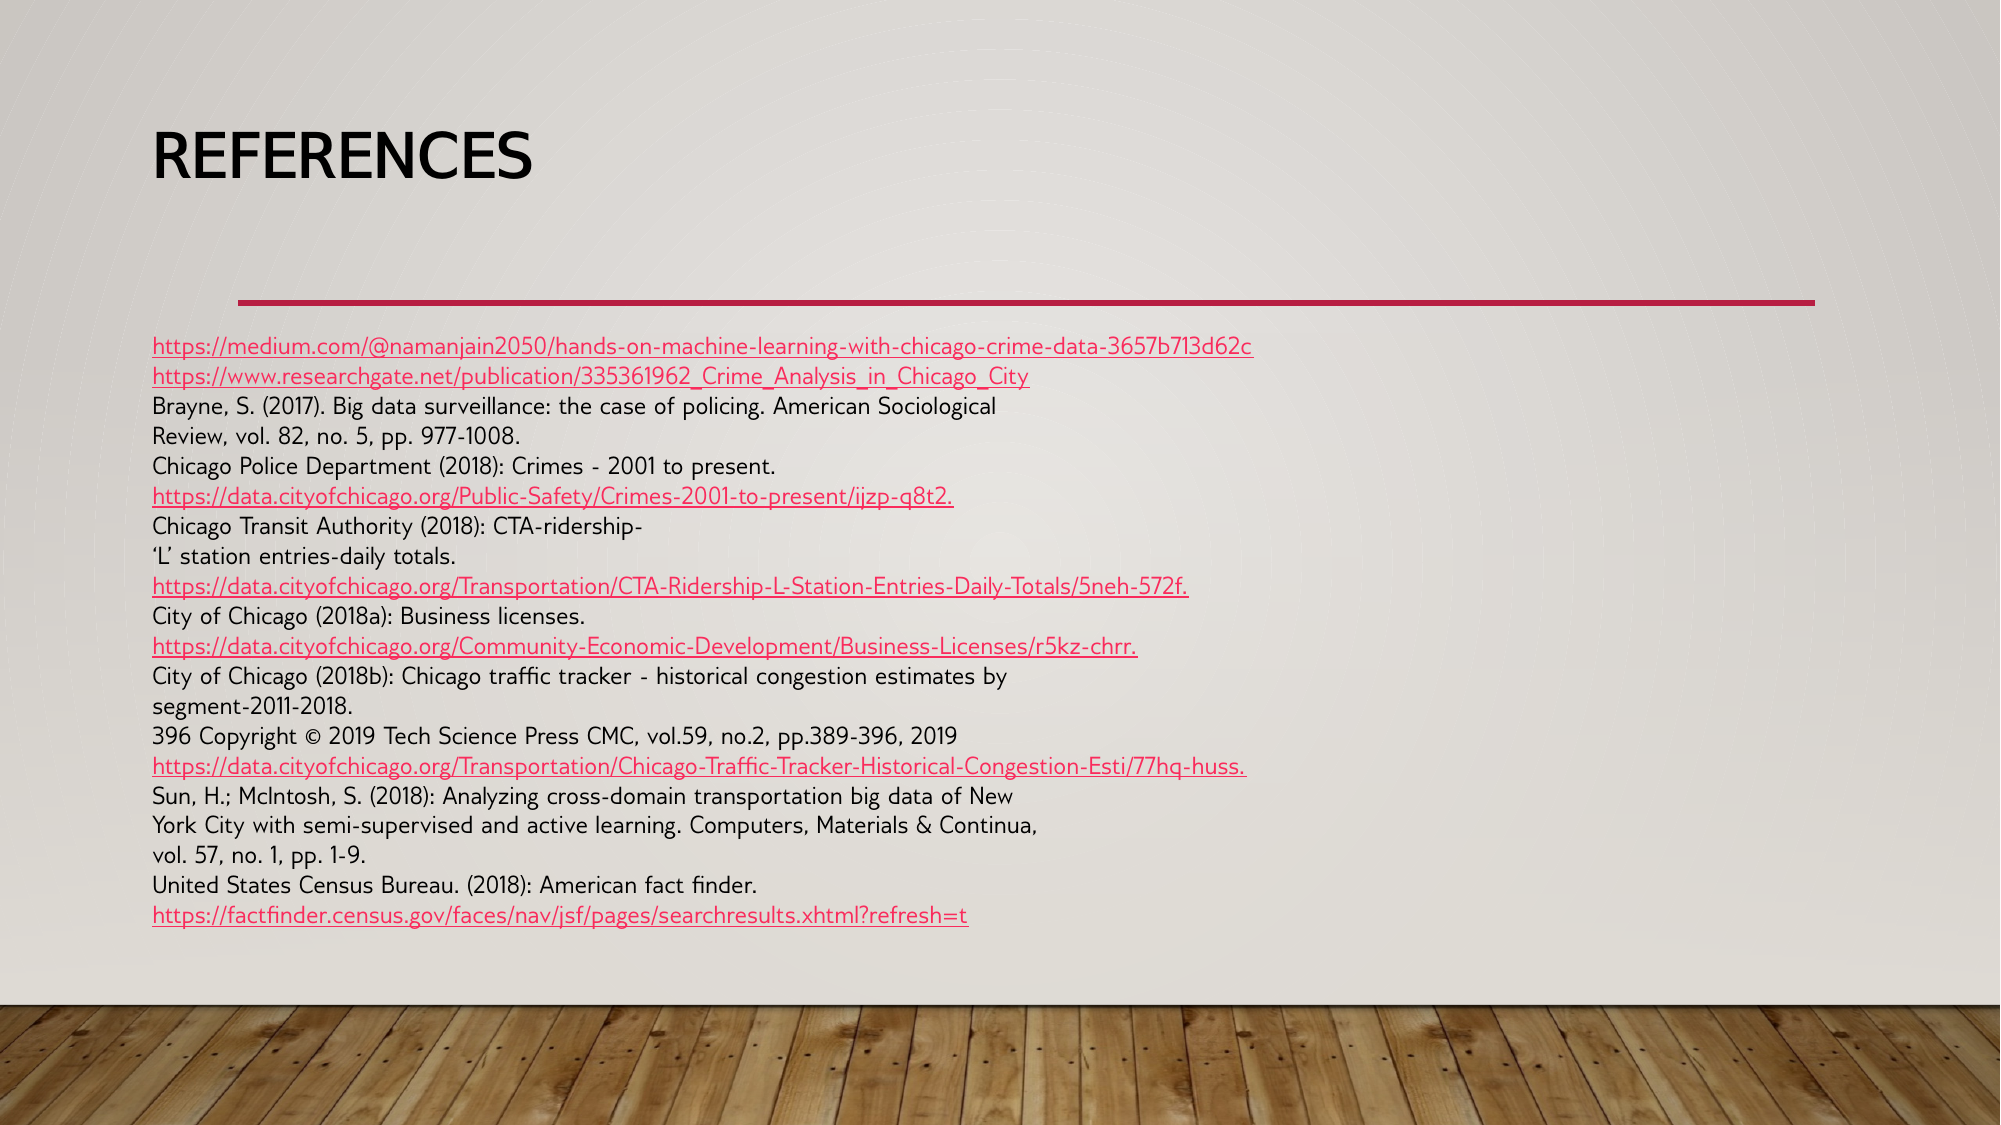

# References

https://medium.com/@namanjain2050/hands-on-machine-learning-with-chicago-crime-data-3657b713d62c
https://www.researchgate.net/publication/335361962_Crime_Analysis_in_Chicago_City
Brayne, S. (2017). Big data surveillance: the case of policing. American Sociological
Review, vol. 82, no. 5, pp. 977-1008.
Chicago Police Department (2018): Crimes - 2001 to present.
https://data.cityofchicago.org/Public-Safety/Crimes-2001-to-present/ijzp-q8t2.
Chicago Transit Authority (2018): CTA-ridership-
‘L’ station entries-daily totals.
https://data.cityofchicago.org/Transportation/CTA-Ridership-L-Station-Entries-Daily-Totals/5neh-572f.
City of Chicago (2018a): Business licenses.
https://data.cityofchicago.org/Community-Economic-Development/Business-Licenses/r5kz-chrr.
City of Chicago (2018b): Chicago traffic tracker - historical congestion estimates by
segment-2011-2018.
396 Copyright © 2019 Tech Science Press CMC, vol.59, no.2, pp.389-396, 2019
https://data.cityofchicago.org/Transportation/Chicago-Traffic-Tracker-Historical-Congestion-Esti/77hq-huss.
Sun, H.; McIntosh, S. (2018): Analyzing cross-domain transportation big data of New
York City with semi-supervised and active learning. Computers, Materials & Continua,
vol. 57, no. 1, pp. 1-9.
United States Census Bureau. (2018): American fact finder.
https://factfinder.census.gov/faces/nav/jsf/pages/searchresults.xhtml?refresh=t